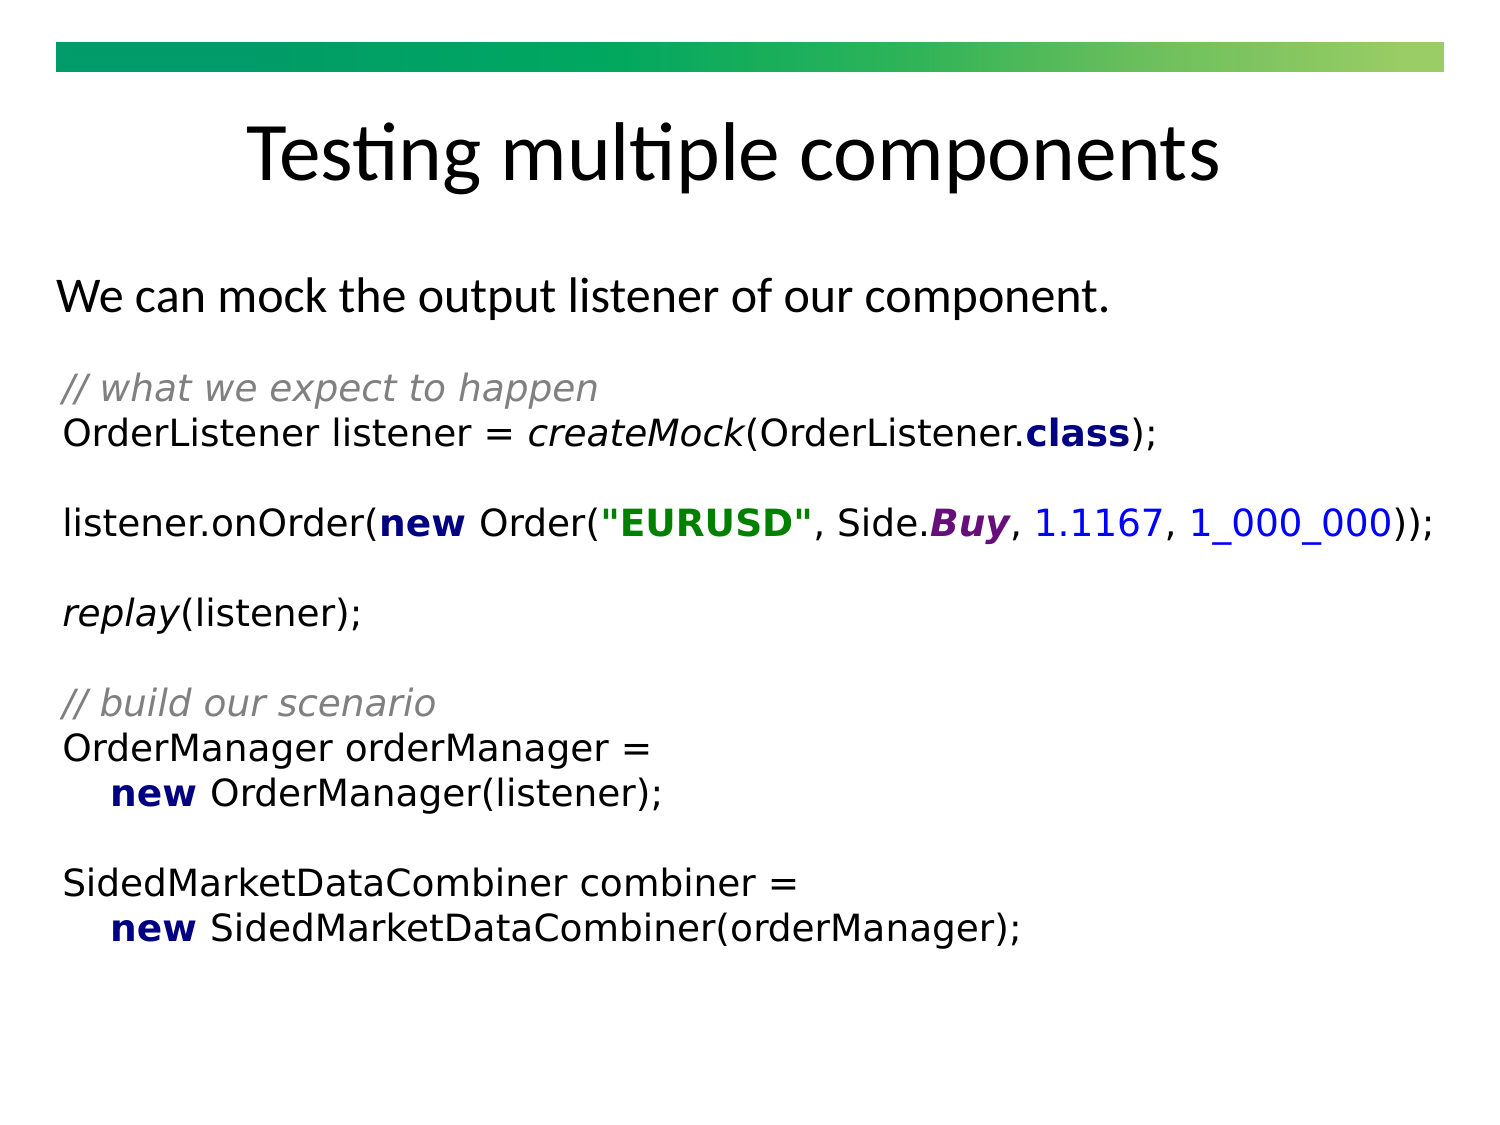

Testing multiple components
We can mock the output listener of our component.
// what we expect to happen
OrderListener listener = createMock(OrderListener.class);
listener.onOrder(new Order("EURUSD", Side.Buy, 1.1167, 1_000_000));
replay(listener);
// build our scenario
OrderManager orderManager =
    new OrderManager(listener);
SidedMarketDataCombiner combiner =
    new SidedMarketDataCombiner(orderManager);